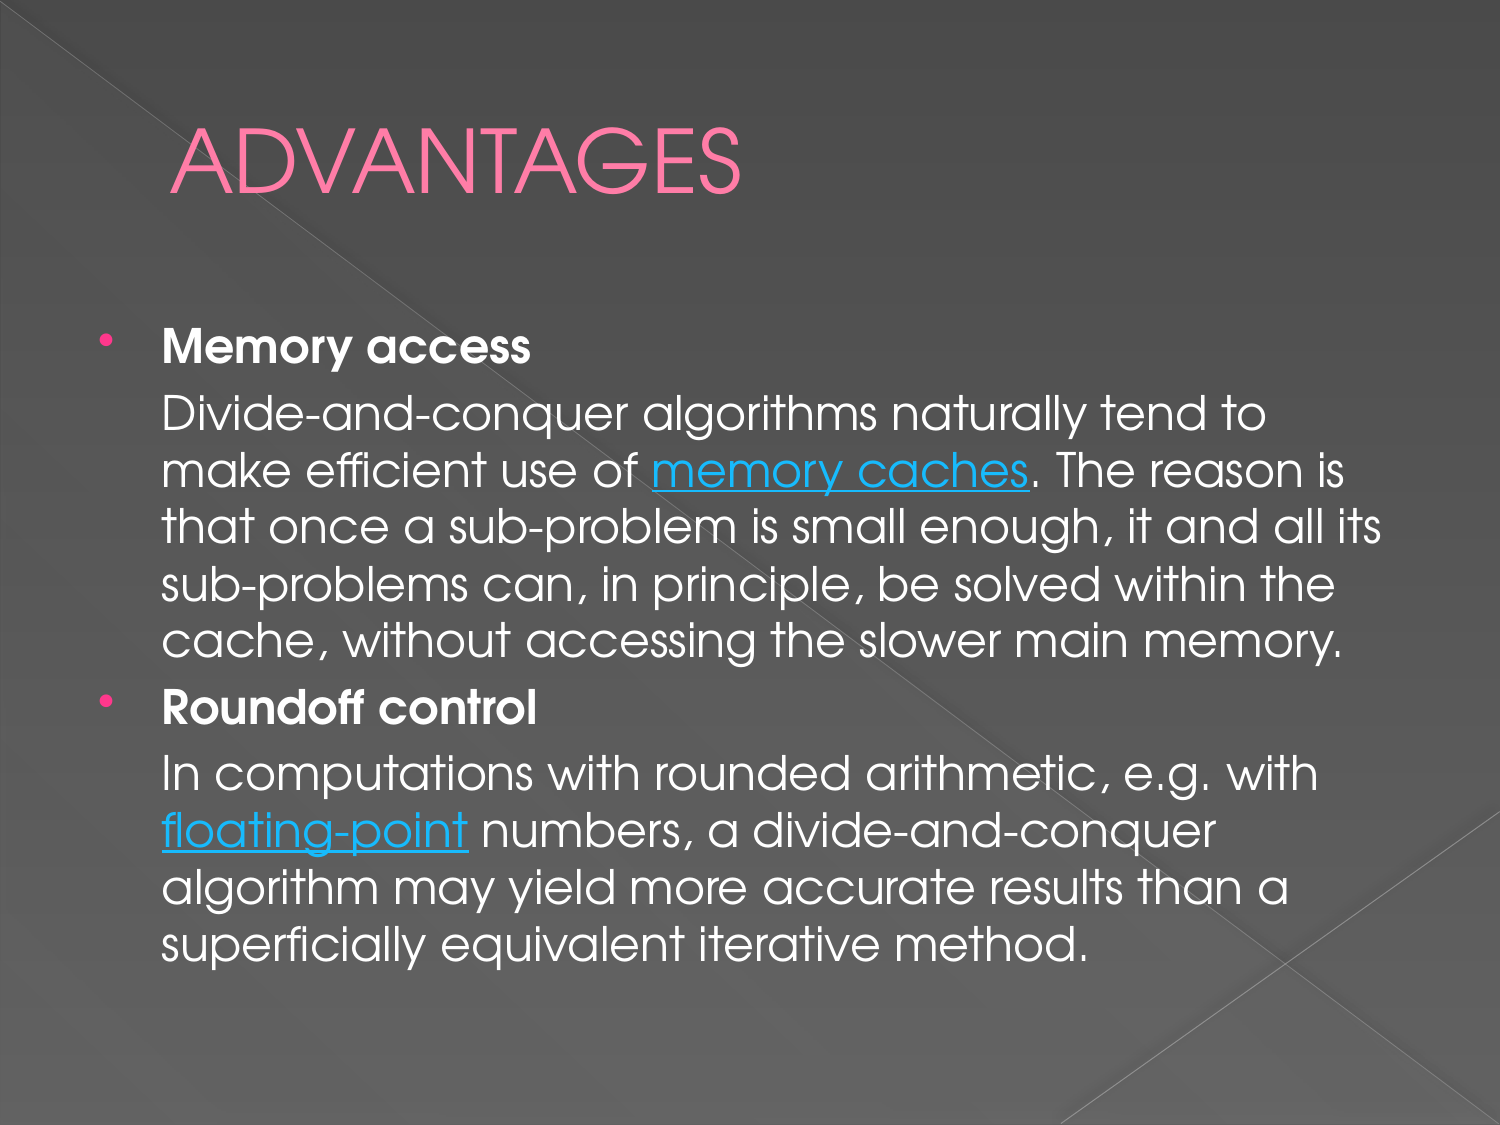

# ADVANTAGES
Memory access
	Divide-and-conquer algorithms naturally tend to make efficient use of memory caches. The reason is that once a sub-problem is small enough, it and all its sub-problems can, in principle, be solved within the cache, without accessing the slower main memory.
Roundoff control
	In computations with rounded arithmetic, e.g. with floating-point numbers, a divide-and-conquer algorithm may yield more accurate results than a superficially equivalent iterative method.